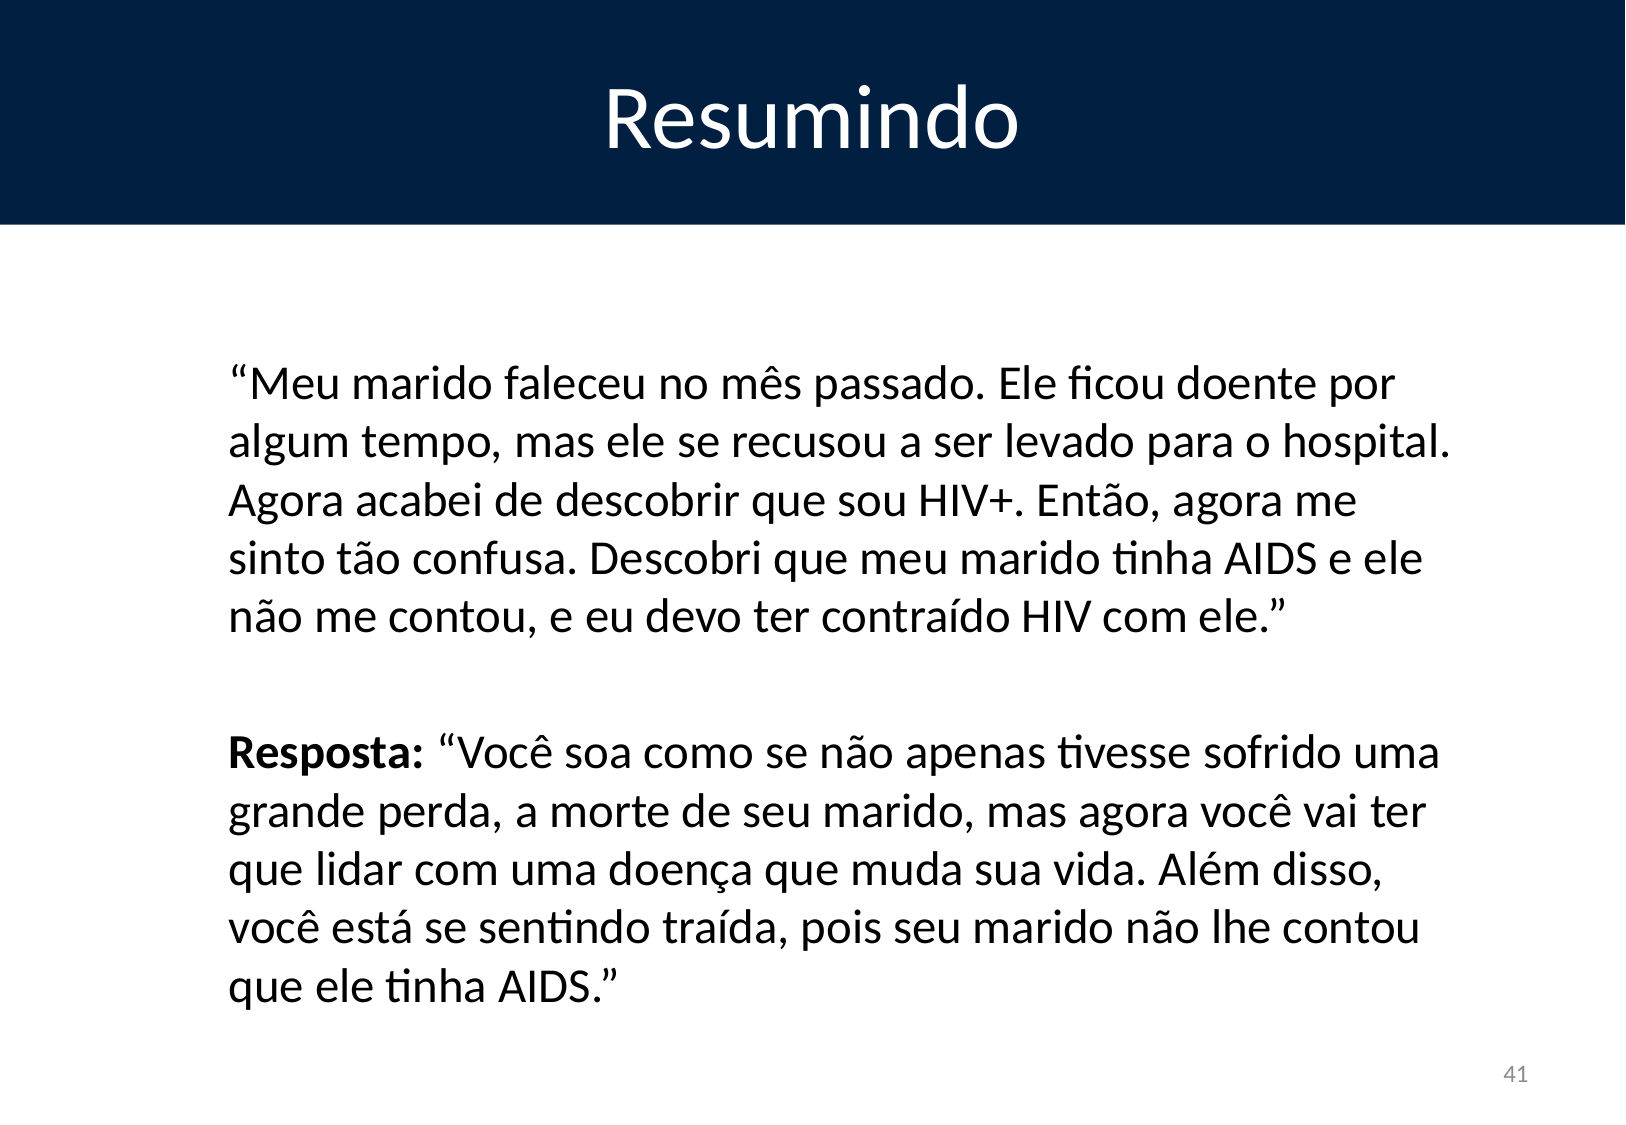

# Resumindo
“Meu marido faleceu no mês passado. Ele ficou doente por algum tempo, mas ele se recusou a ser levado para o hospital. Agora acabei de descobrir que sou HIV+. Então, agora me sinto tão confusa. Descobri que meu marido tinha AIDS e ele não me contou, e eu devo ter contraído HIV com ele.”

Resposta: “Você soa como se não apenas tivesse sofrido uma grande perda, a morte de seu marido, mas agora você vai ter que lidar com uma doença que muda sua vida. Além disso, você está se sentindo traída, pois seu marido não lhe contou que ele tinha AIDS.”
41